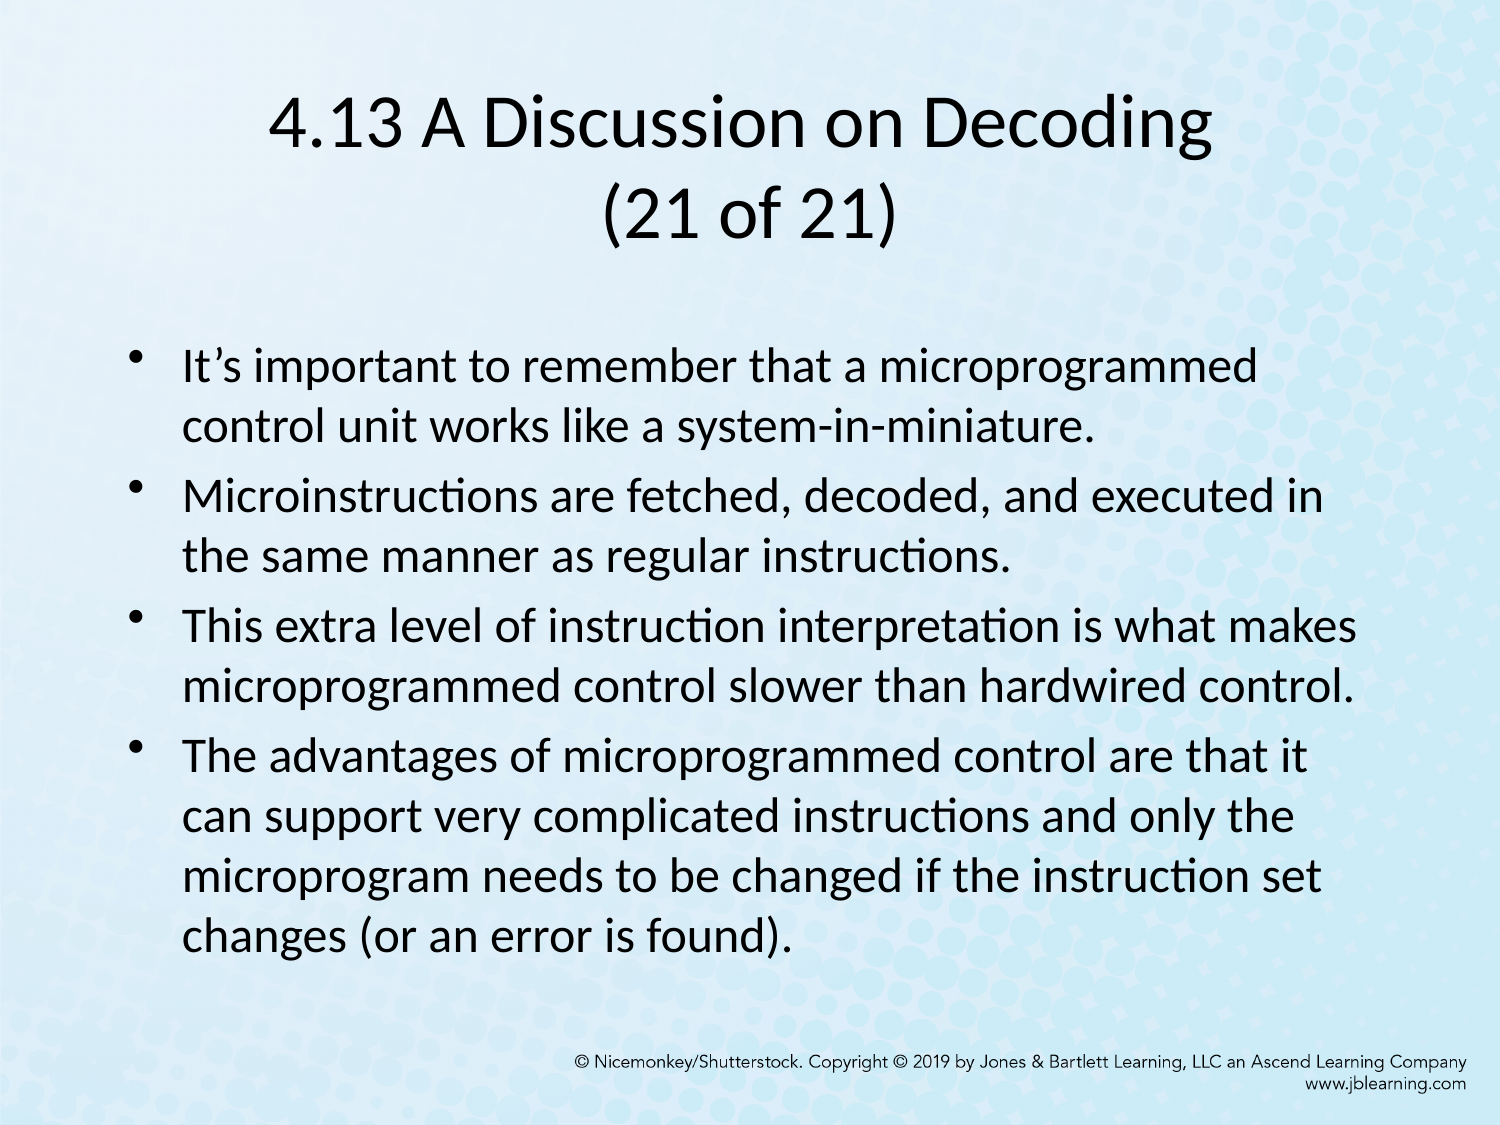

# 4.13 A Discussion on Decoding (21 of 21)
It’s important to remember that a microprogrammed control unit works like a system-in-miniature.
Microinstructions are fetched, decoded, and executed in the same manner as regular instructions.
This extra level of instruction interpretation is what makes microprogrammed control slower than hardwired control.
The advantages of microprogrammed control are that it can support very complicated instructions and only the microprogram needs to be changed if the instruction set changes (or an error is found).